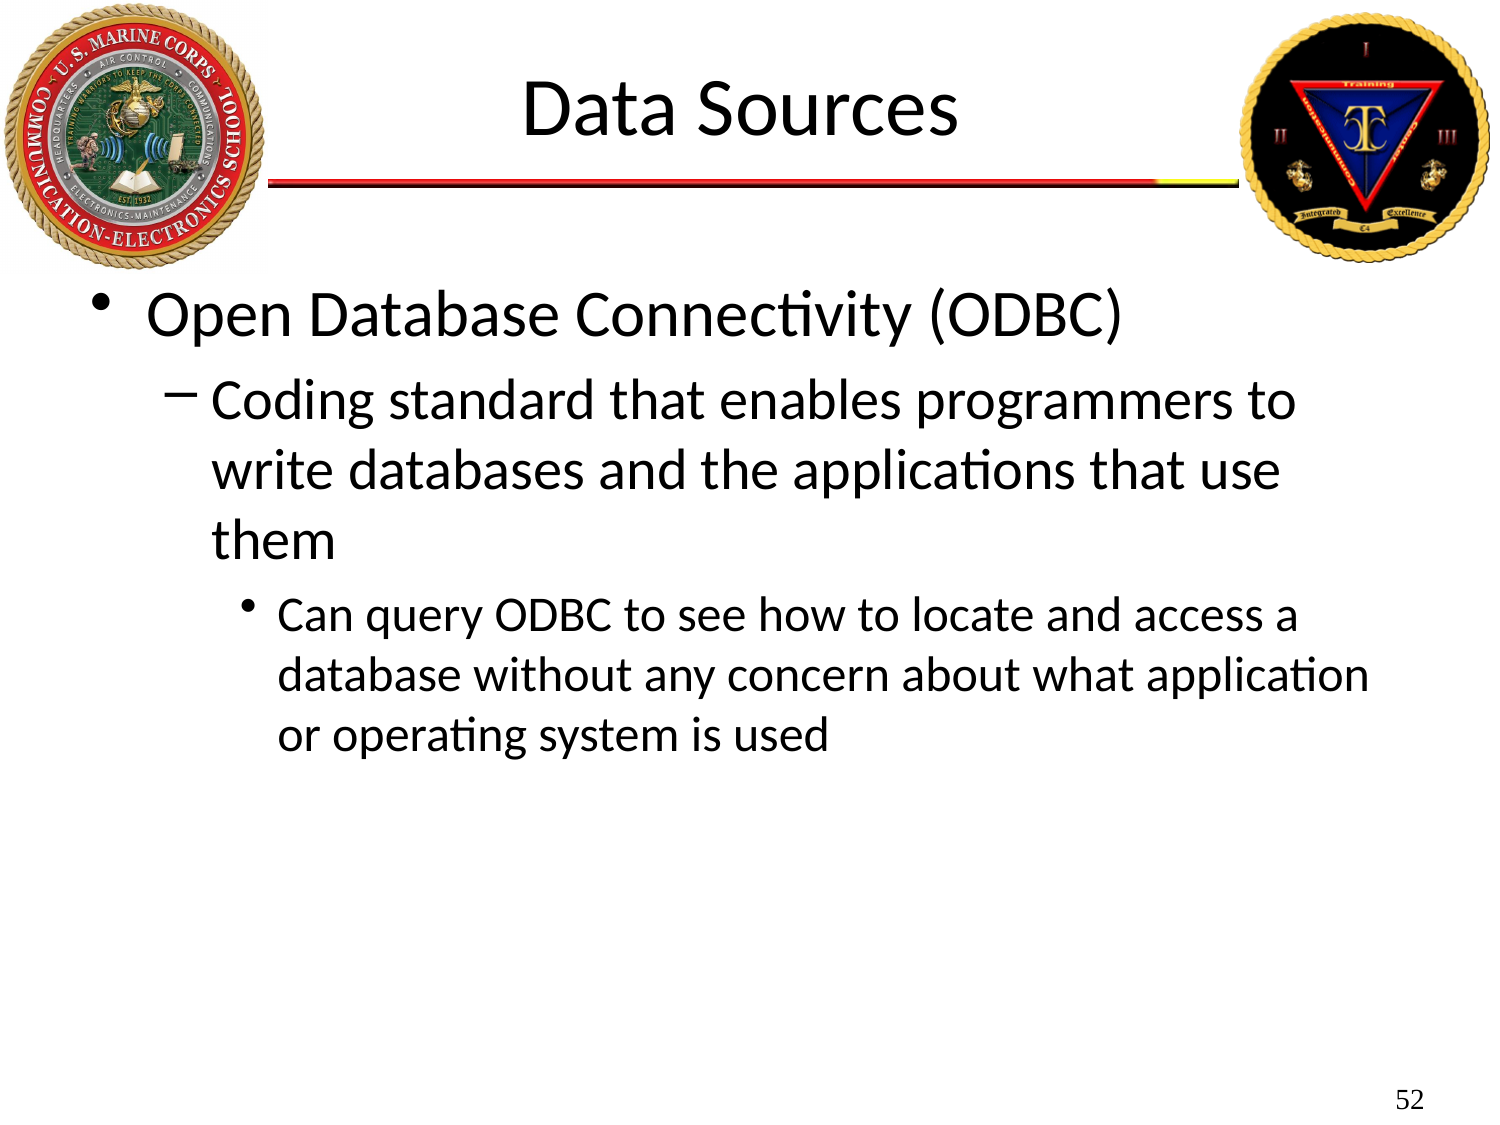

# Data Sources
Open Database Connectivity (ODBC)
Coding standard that enables programmers to write databases and the applications that use them
Can query ODBC to see how to locate and access a database without any concern about what application or operating system is used